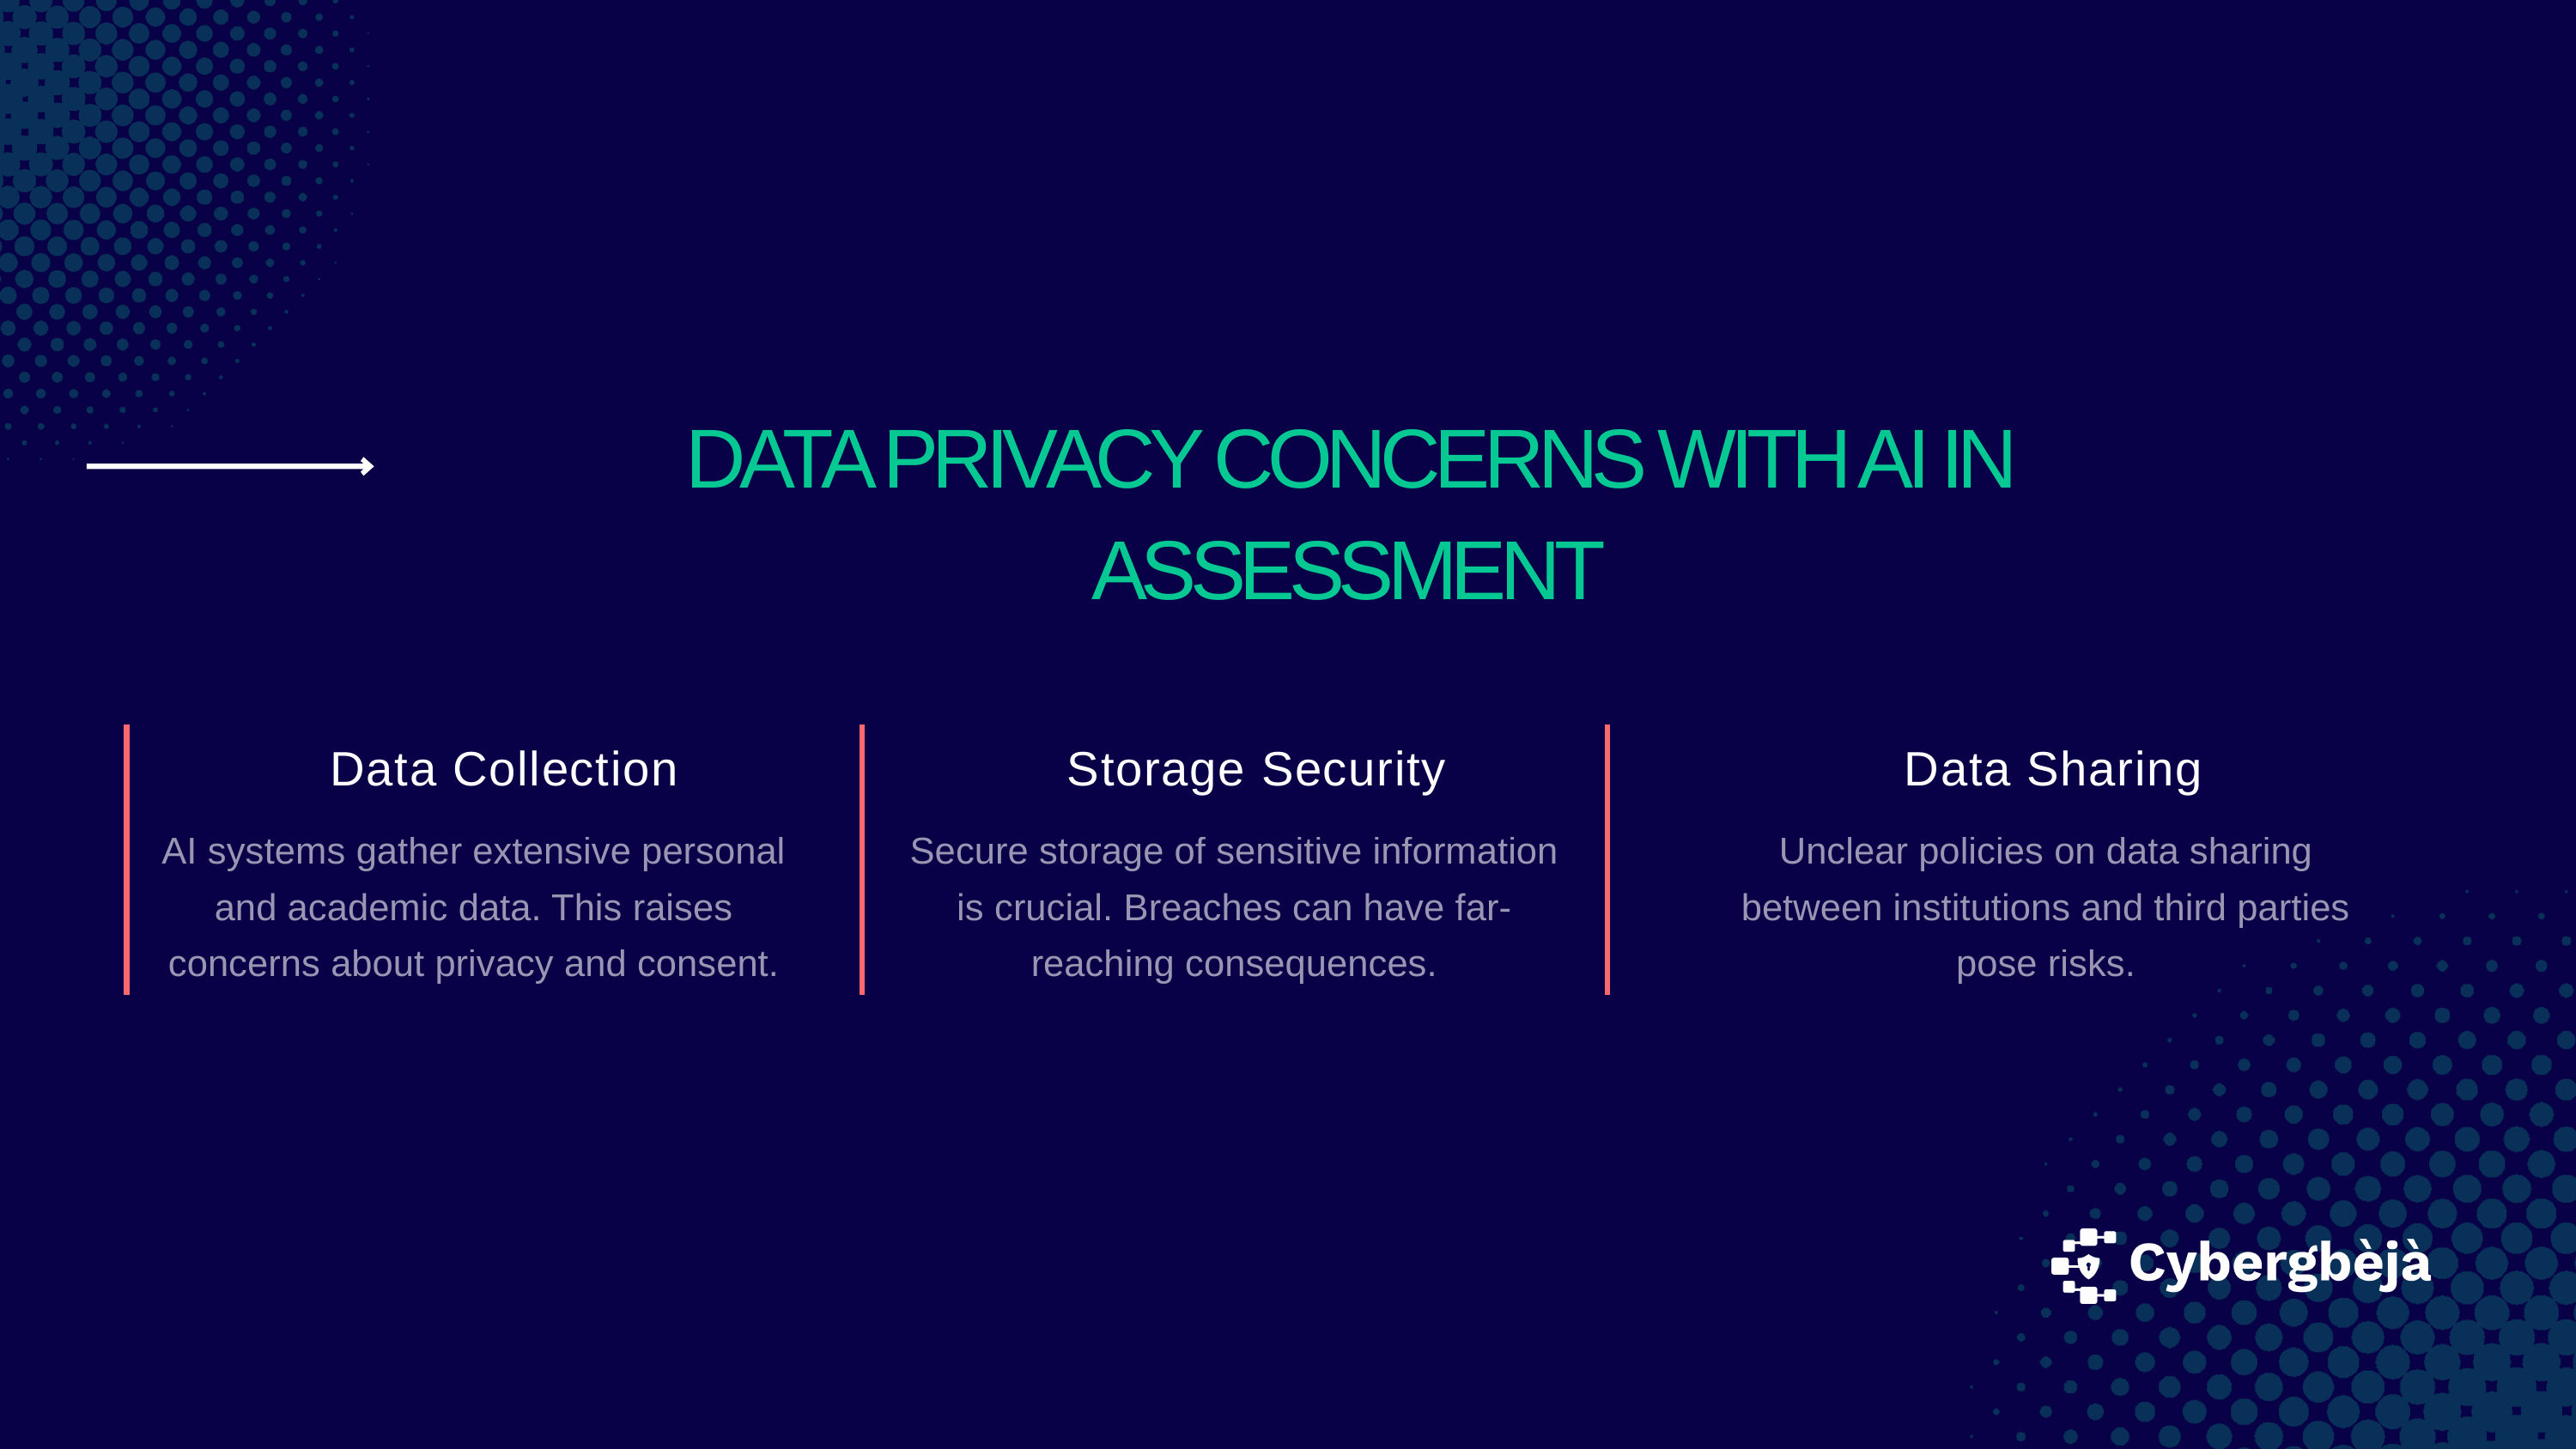

DATA PRIVACY CONCERNS WITH AI IN ASSESSMENT

Data Collection
Storage Security
Data Sharing
AI systems gather extensive personal and academic data. This raises concerns about privacy and consent.
Secure storage of sensitive information is crucial. Breaches can have far-reaching consequences.
Unclear policies on data sharing between institutions and third parties pose risks.